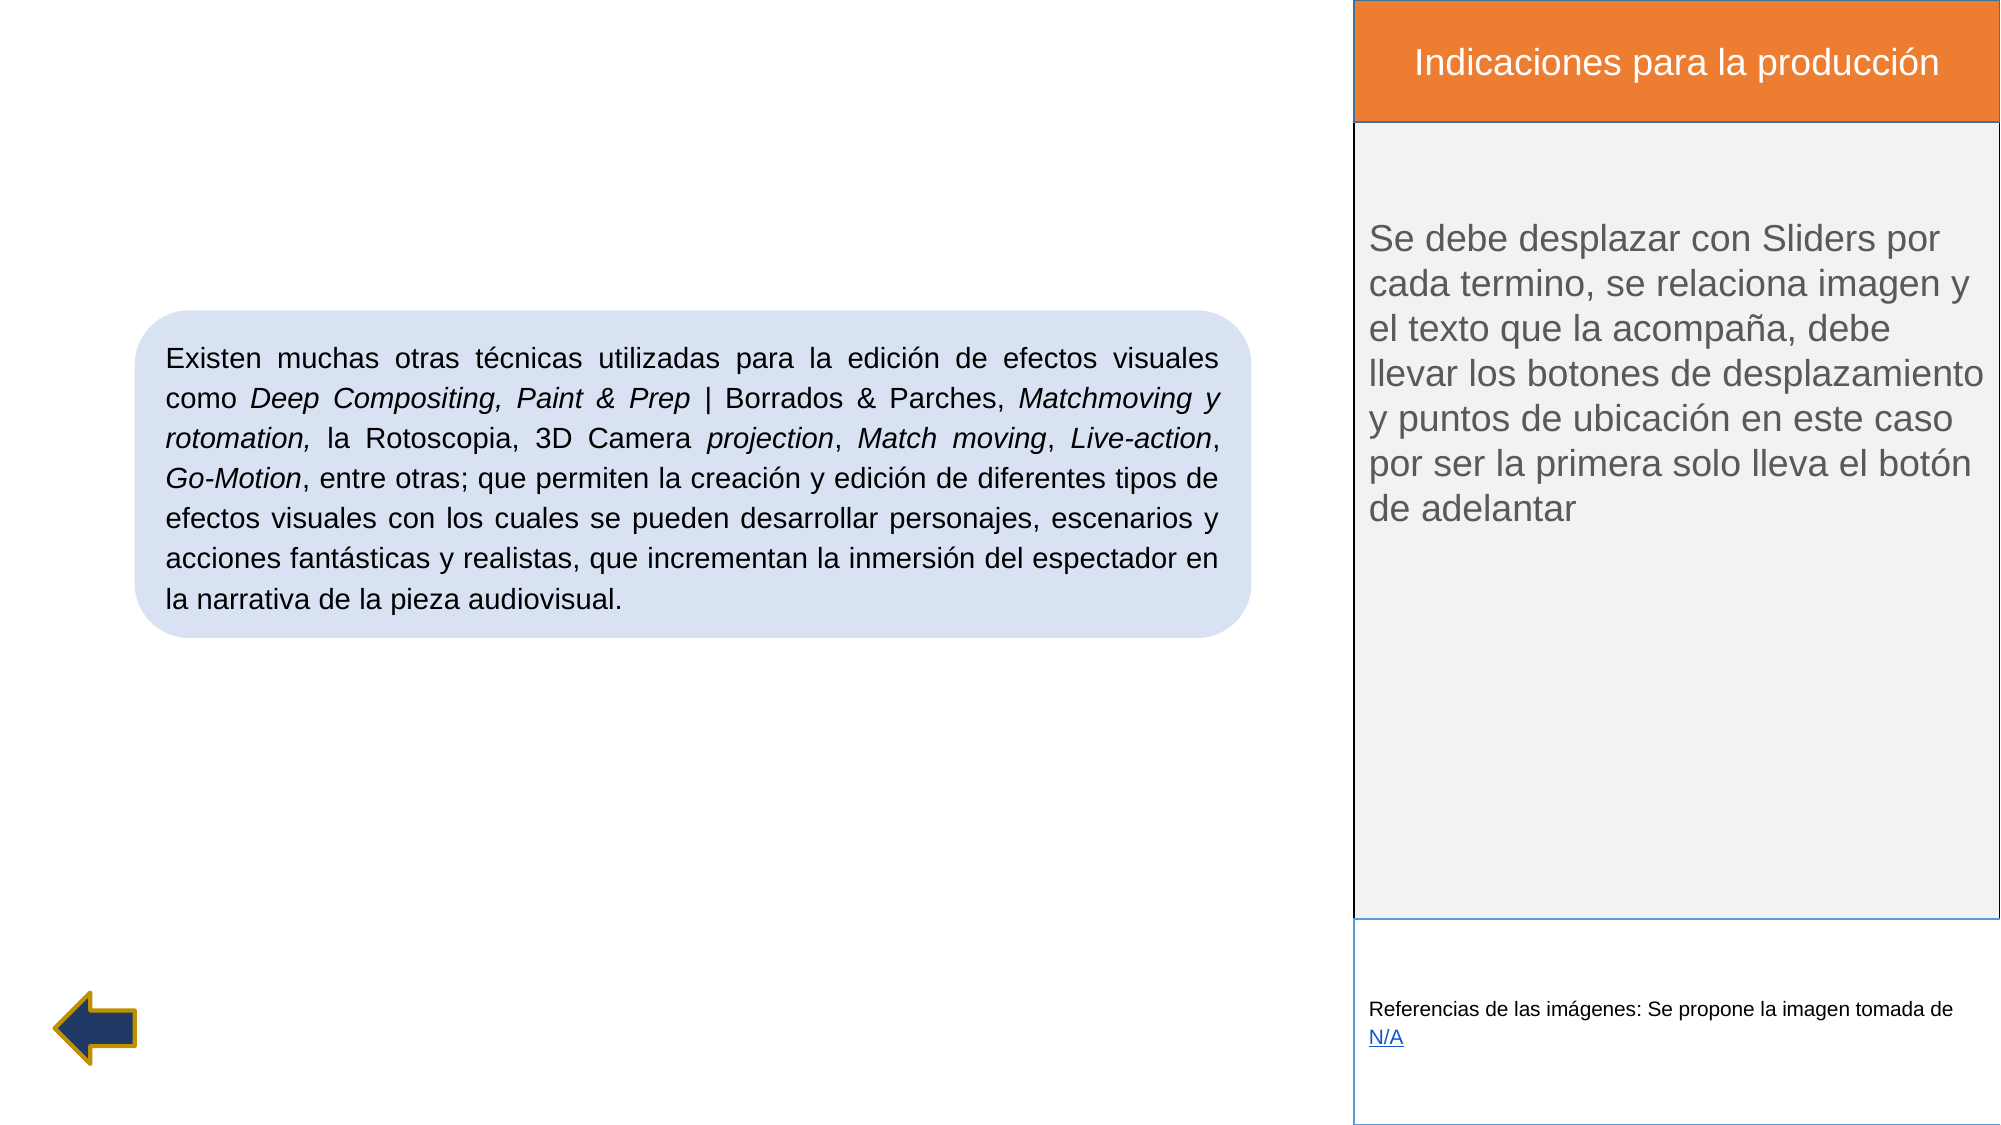

Indicaciones para la producción
Se debe desplazar con Sliders por cada termino, se relaciona imagen y el texto que la acompaña, debe llevar los botones de desplazamiento y puntos de ubicación en este caso por ser la primera solo lleva el botón de adelantar
Existen muchas otras técnicas utilizadas para la edición de efectos visuales como Deep Compositing, Paint & Prep | Borrados & Parches, Matchmoving y rotomation, la Rotoscopia, 3D Camera projection, Match moving, Live-action, Go-Motion, entre otras; que permiten la creación y edición de diferentes tipos de efectos visuales con los cuales se pueden desarrollar personajes, escenarios y acciones fantásticas y realistas, que incrementan la inmersión del espectador en la narrativa de la pieza audiovisual.
Referencias de las imágenes: Se propone la imagen tomada de
N/A